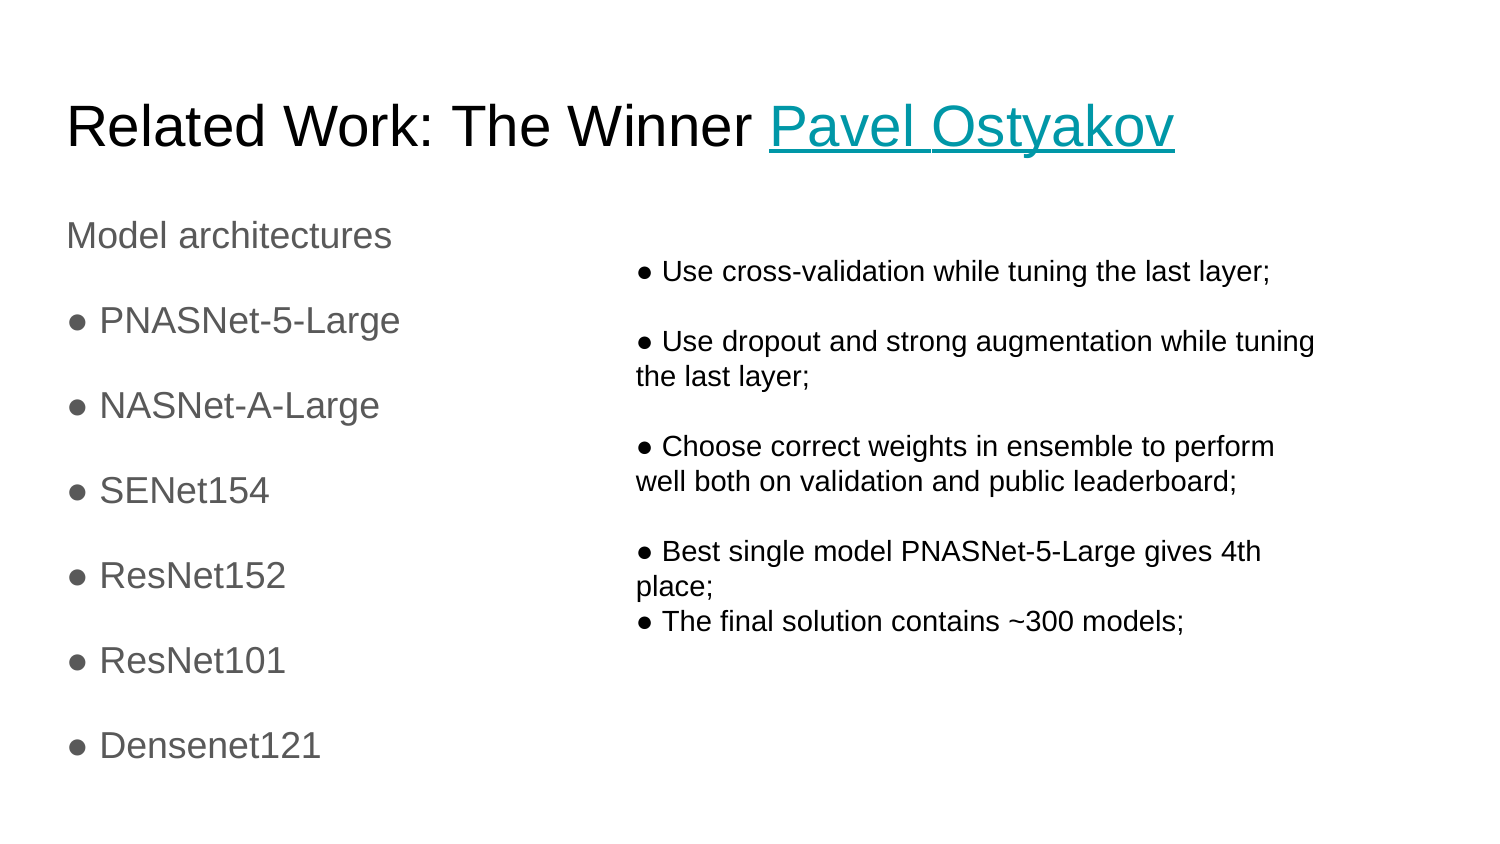

# Related Work: The Winner Pavel Ostyakov

Model architectures
● PNASNet-5-Large
● NASNet-A-Large
● SENet154
● ResNet152
● ResNet101
● Densenet121
● Use cross-validation while tuning the last layer;

● Use dropout and strong augmentation while tuning the last layer;

● Choose correct weights in ensemble to perform well both on validation and public leaderboard;

● Best single model PNASNet-5-Large gives 4th place;
● The final solution contains ~300 models;